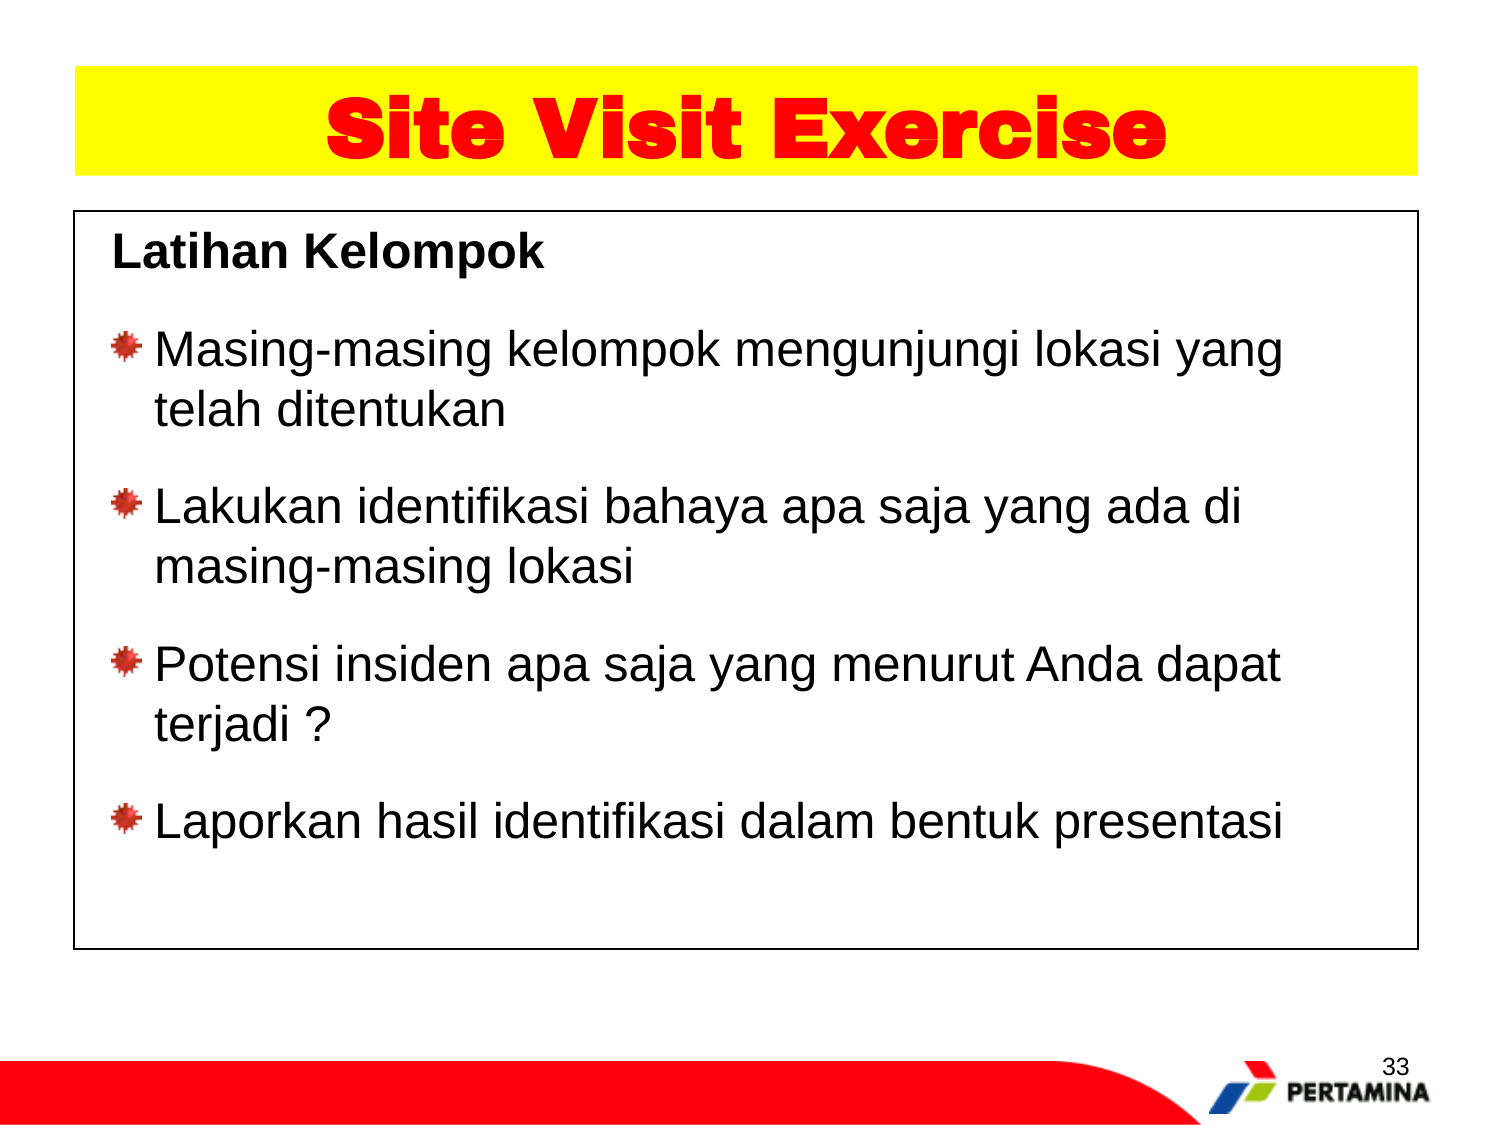

# Site Visit Exercise
Latihan Kelompok
Masing-masing kelompok mengunjungi lokasi yang telah ditentukan
Lakukan identifikasi bahaya apa saja yang ada di masing-masing lokasi
Potensi insiden apa saja yang menurut Anda dapat terjadi ?
Laporkan hasil identifikasi dalam bentuk presentasi

33